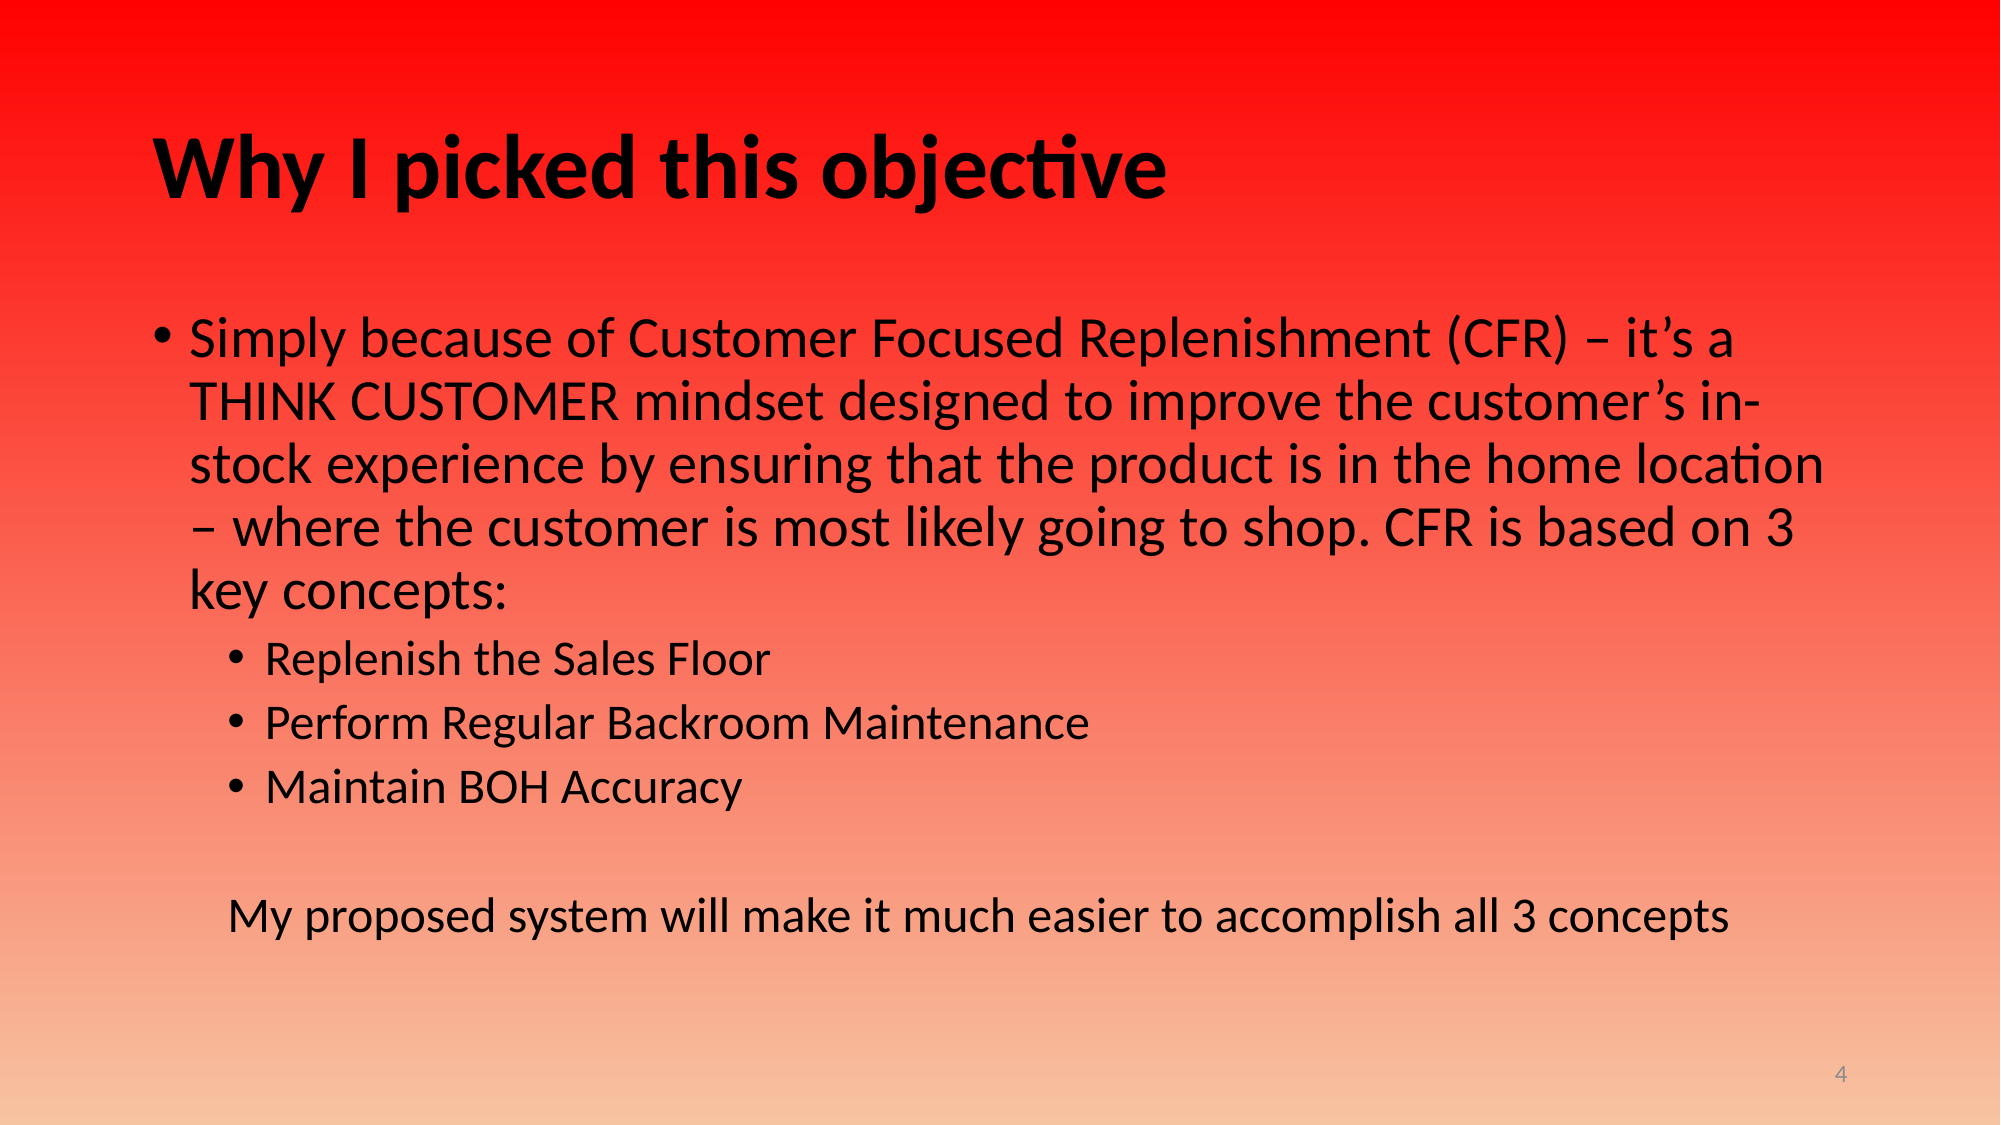

# Why I picked this objective
Simply because of Customer Focused Replenishment (CFR) – it’s a THINK CUSTOMER mindset designed to improve the customer’s in-stock experience by ensuring that the product is in the home location – where the customer is most likely going to shop. CFR is based on 3 key concepts:
Replenish the Sales Floor
Perform Regular Backroom Maintenance
Maintain BOH Accuracy

My proposed system will make it much easier to accomplish all 3 concepts
4